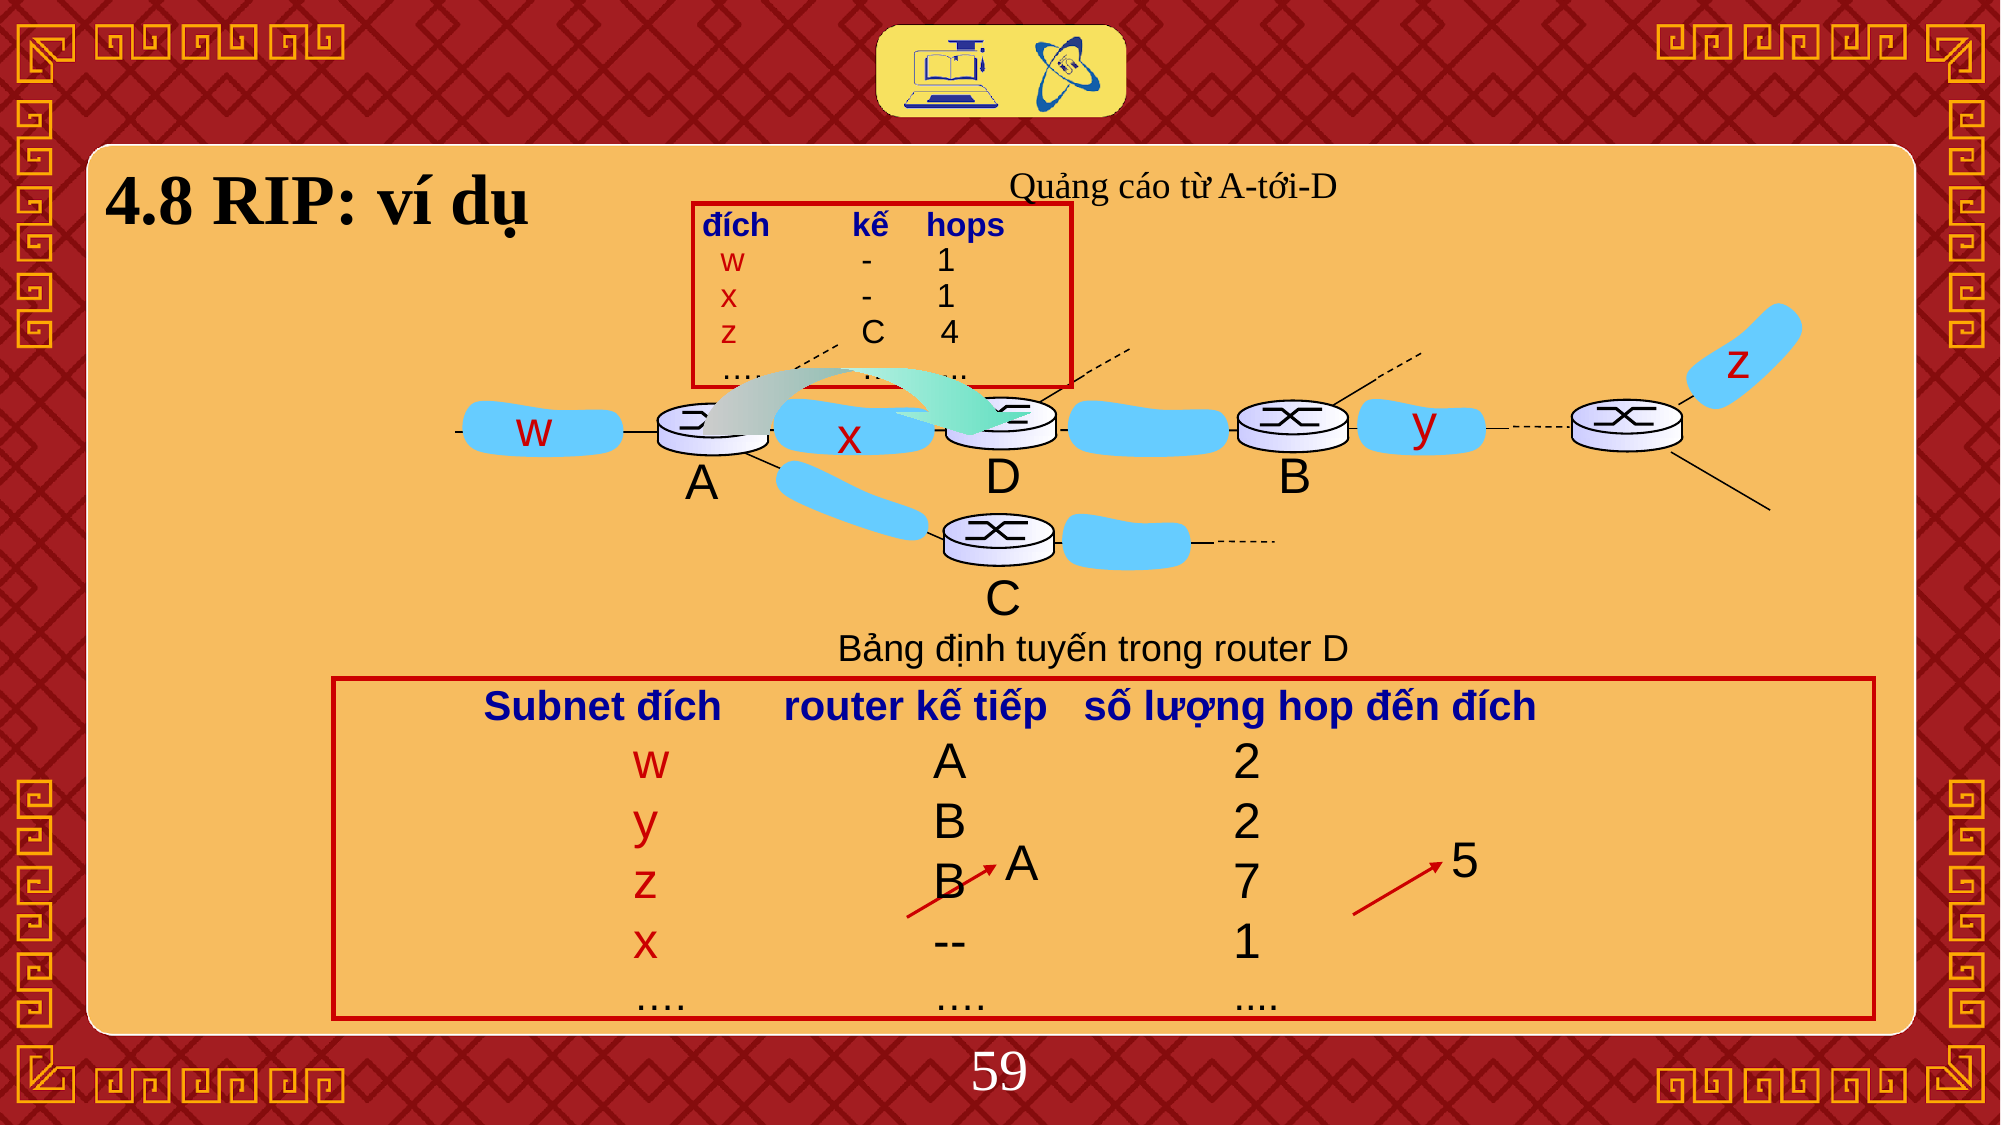

Quảng cáo từ A-tới-D
 đích     	 kế    hops
   w	  -       1
   x	  -       1
   z	  C      4
   ….	  …     ...

z

y
w

x

B
D
A

C
Bảng định tuyến trong router D
	Subnet đích	router kế tiếp	số lượng hop đến đích
 		w		A		2
		y		B		2
 		z		B		7
		x		--		1
		….		….		....
5
A
# 4.8 RIP: ví dụ
59